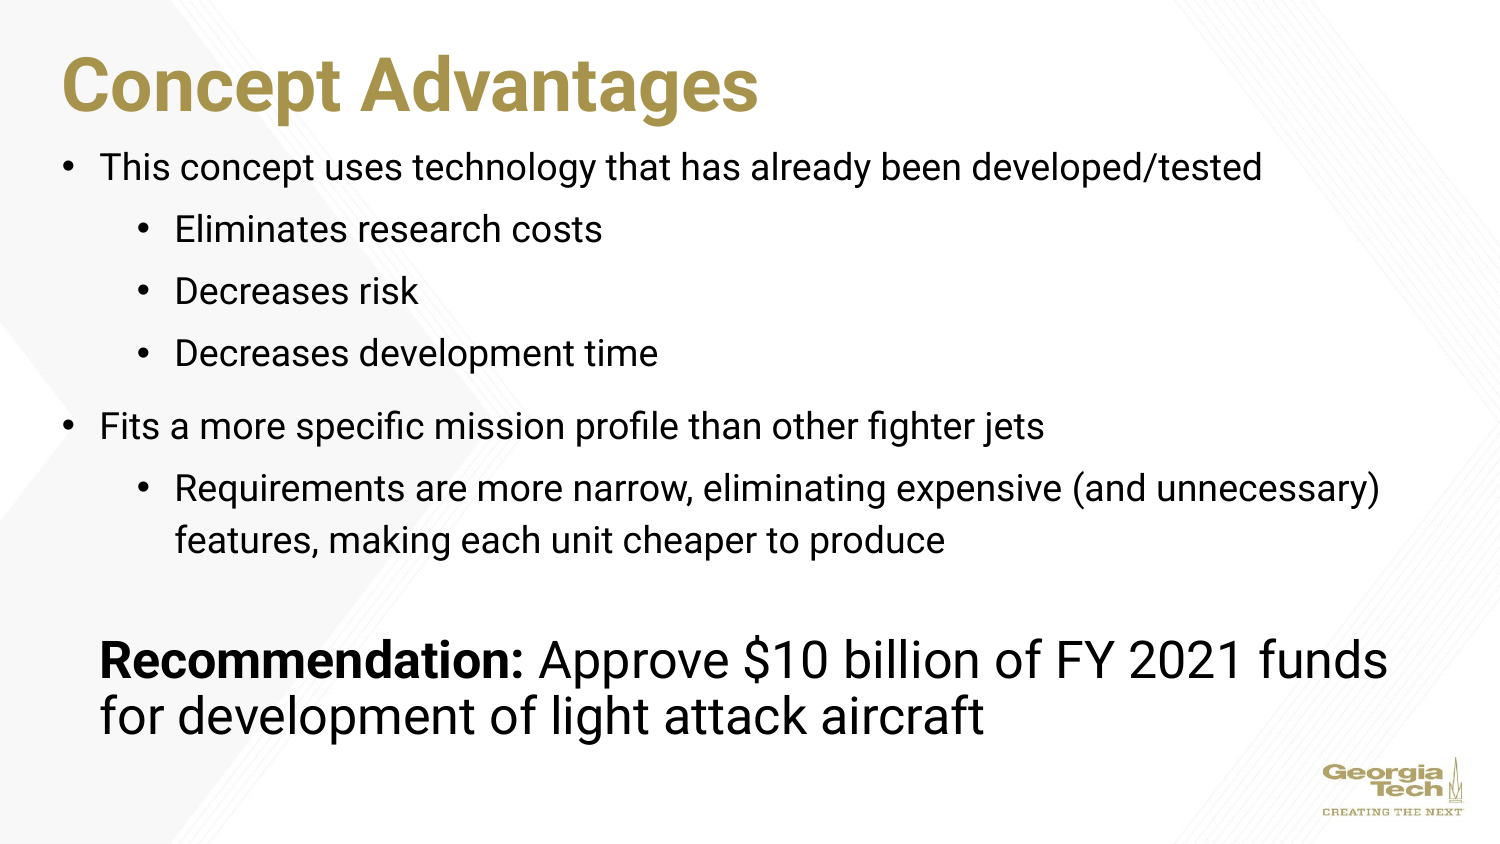

# Concept Advantages
This concept uses technology that has already been developed/tested
Eliminates research costs
Decreases risk
Decreases development time
Fits a more specific mission profile than other fighter jets
Requirements are more narrow, eliminating expensive (and unnecessary) features, making each unit cheaper to produce

Recommendation: Approve $10 billion of FY 2021 funds for development of light attack aircraft